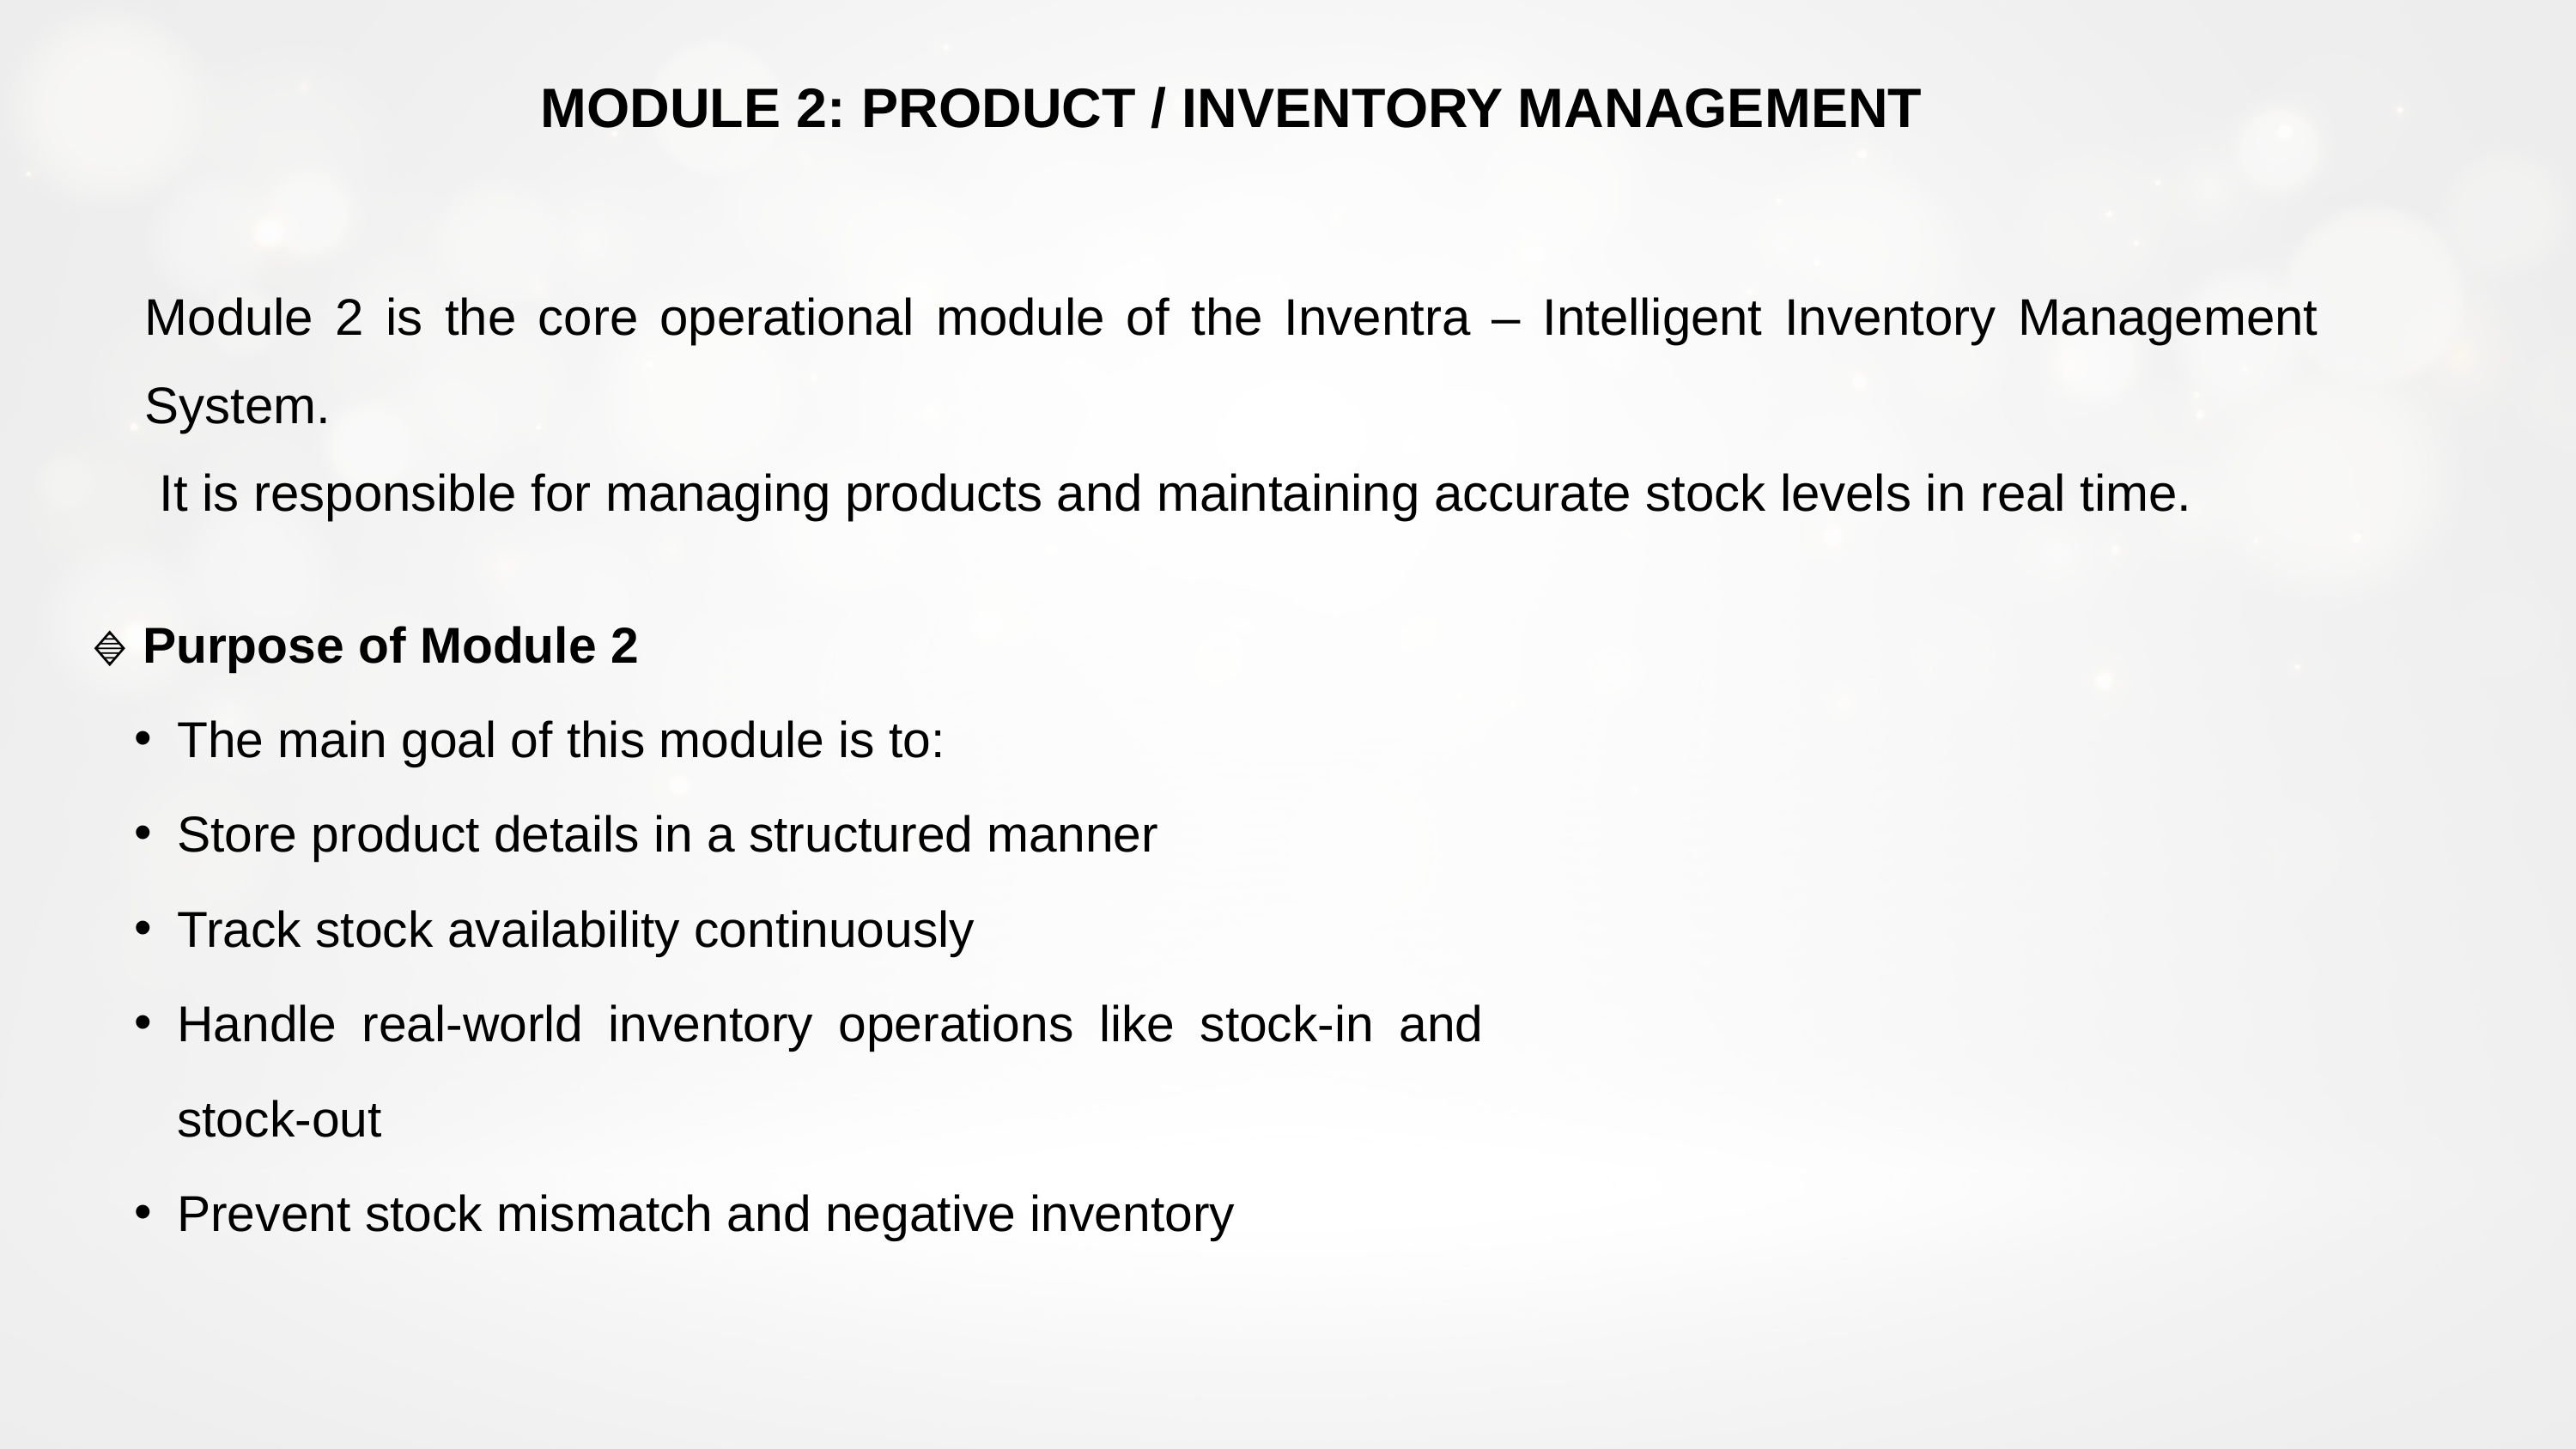

MODULE 2: PRODUCT / INVENTORY MANAGEMENT
Module 2 is the core operational module of the Inventra – Intelligent Inventory Management System.
 It is responsible for managing products and maintaining accurate stock levels in real time.
🔹 Purpose of Module 2
The main goal of this module is to:
Store product details in a structured manner
Track stock availability continuously
Handle real-world inventory operations like stock-in and stock-out
Prevent stock mismatch and negative inventory